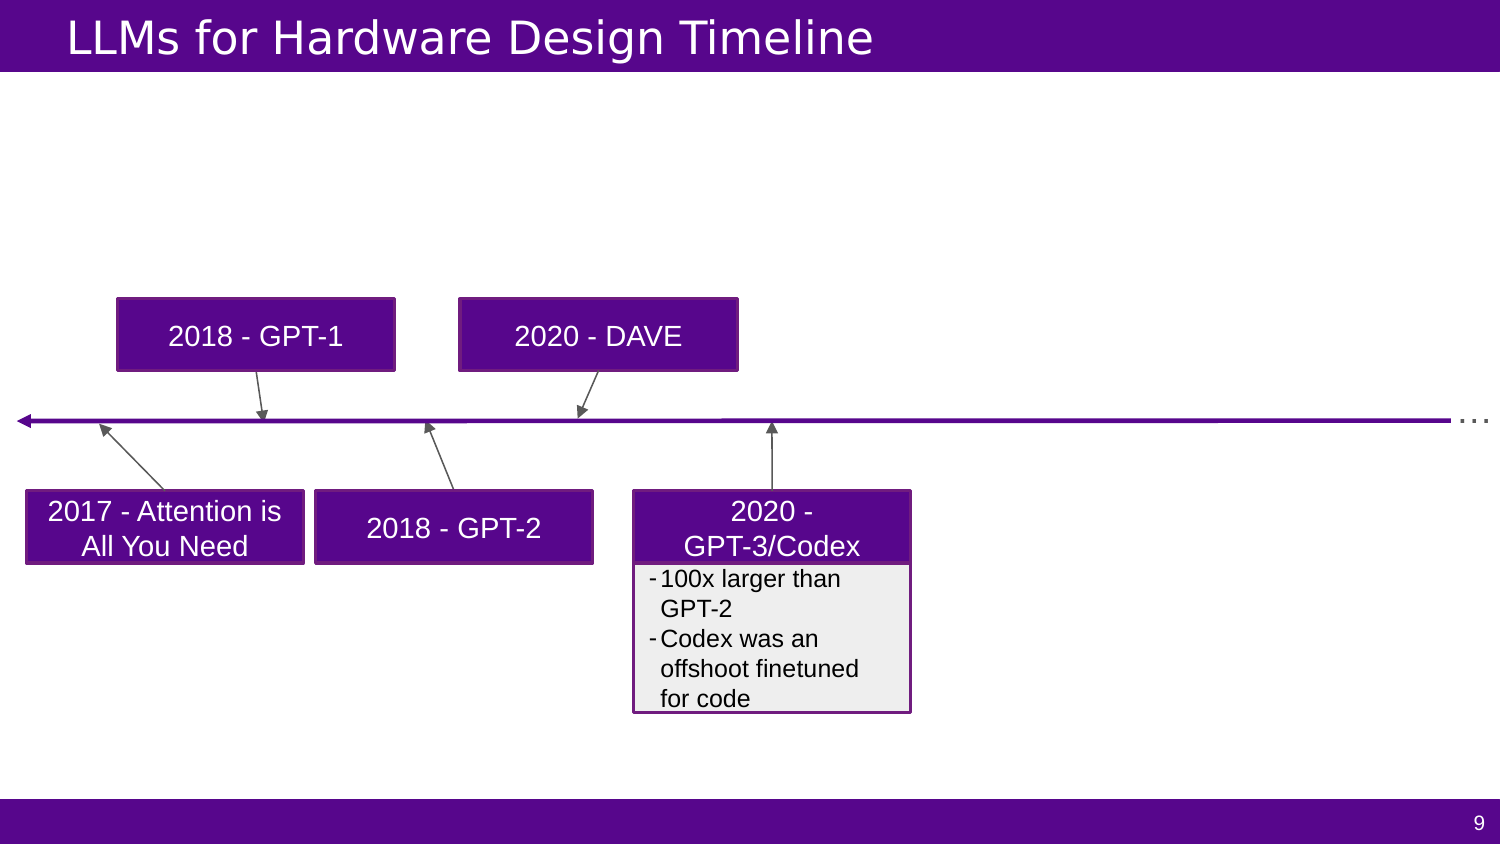

# LLMs for Hardware Design Timeline
2018 - GPT-1
2020 - DAVE
…
2017 - Attention is All You Need
2018 - GPT-2
2020 - GPT-3/Codex
100x larger than GPT-2
Codex was an offshoot finetuned for code
9